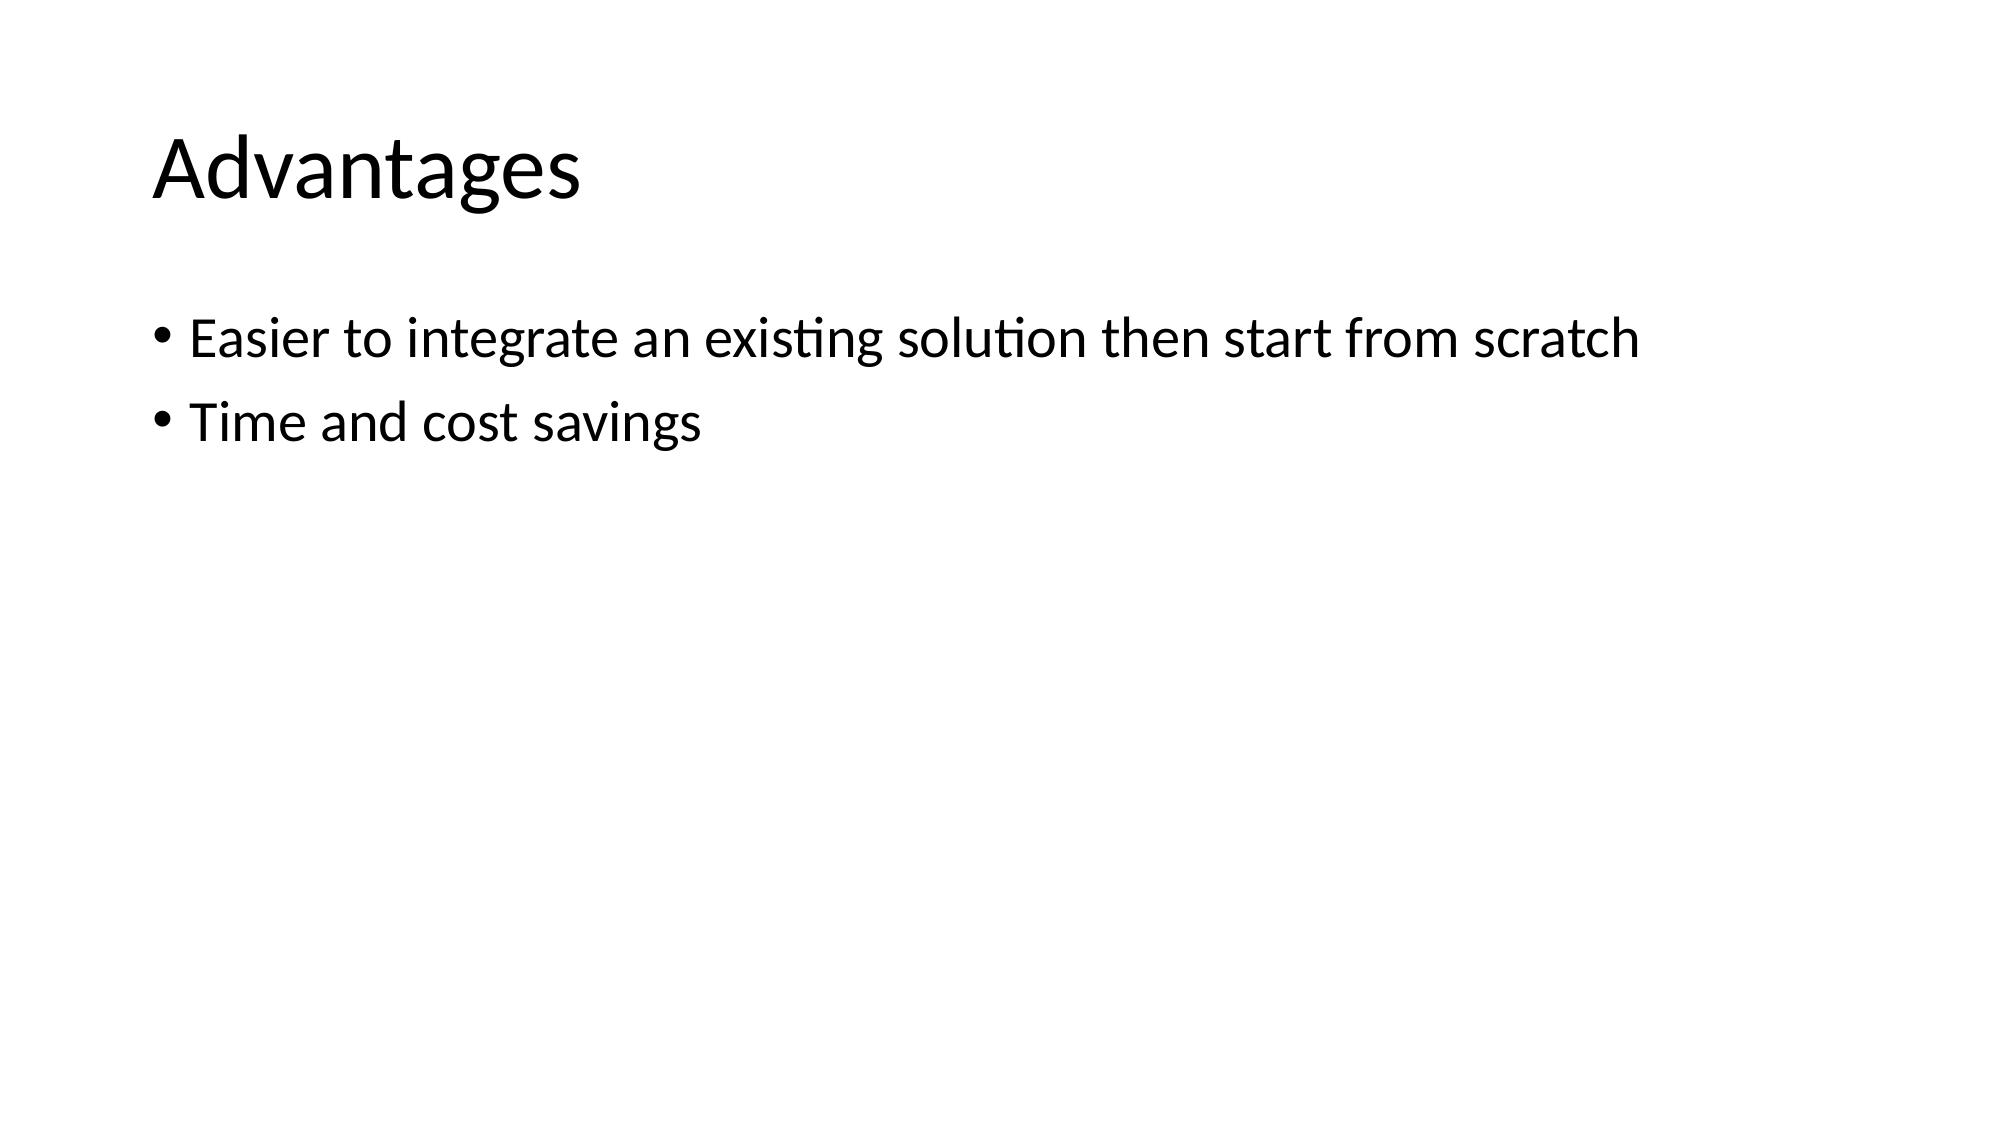

# Advantages
Easier to integrate an existing solution then start from scratch
Time and cost savings